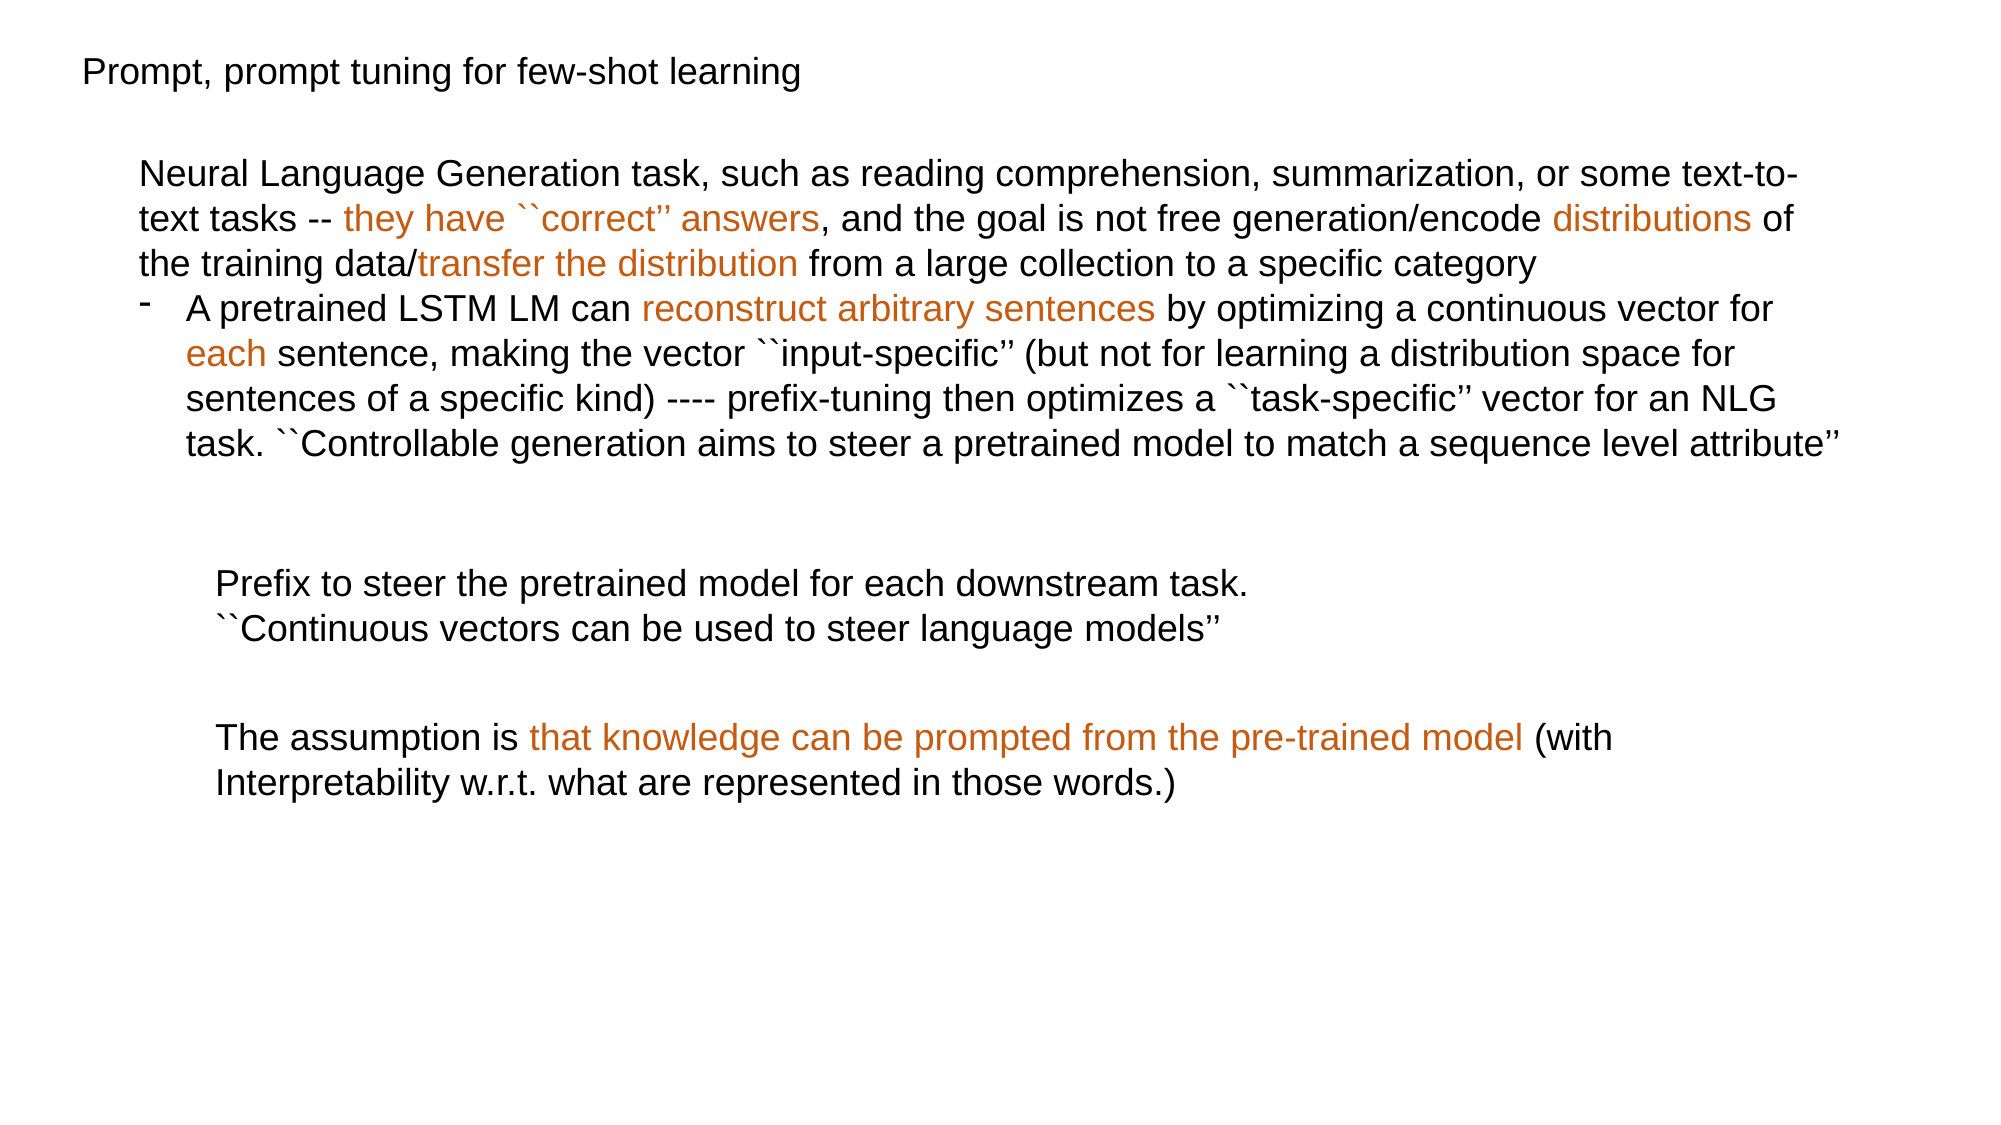

Prompt, prompt tuning for few-shot learning
Neural Language Generation task, such as reading comprehension, summarization, or some text-to-text tasks -- they have ``correct’’ answers, and the goal is not free generation/encode distributions of the training data/transfer the distribution from a large collection to a specific category
A pretrained LSTM LM can reconstruct arbitrary sentences by optimizing a continuous vector for each sentence, making the vector ``input-specific’’ (but not for learning a distribution space for sentences of a specific kind) ---- prefix-tuning then optimizes a ``task-specific’’ vector for an NLG task. ``Controllable generation aims to steer a pretrained model to match a sequence level attribute’’
Prefix to steer the pretrained model for each downstream task. ``Continuous vectors can be used to steer language models’’
The assumption is that knowledge can be prompted from the pre-trained model (with Interpretability w.r.t. what are represented in those words.)